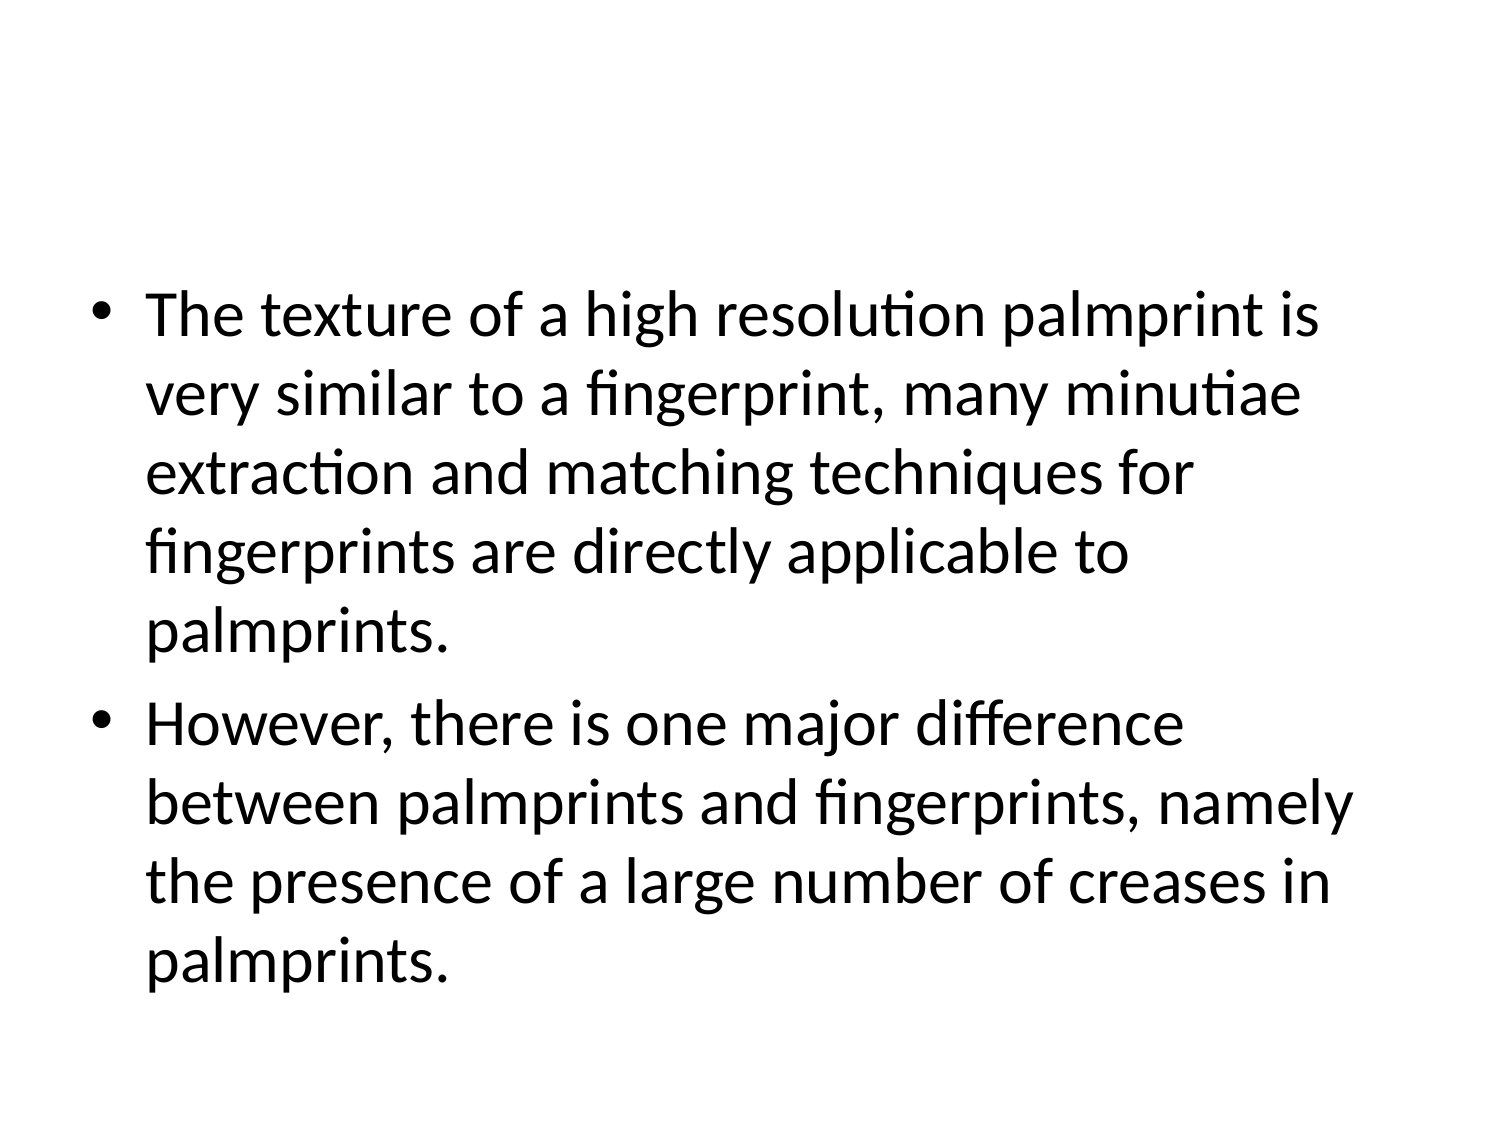

#
The texture of a high resolution palmprint is very similar to a fingerprint, many minutiae extraction and matching techniques for fingerprints are directly applicable to palmprints.
However, there is one major difference between palmprints and fingerprints, namely the presence of a large number of creases in palmprints.